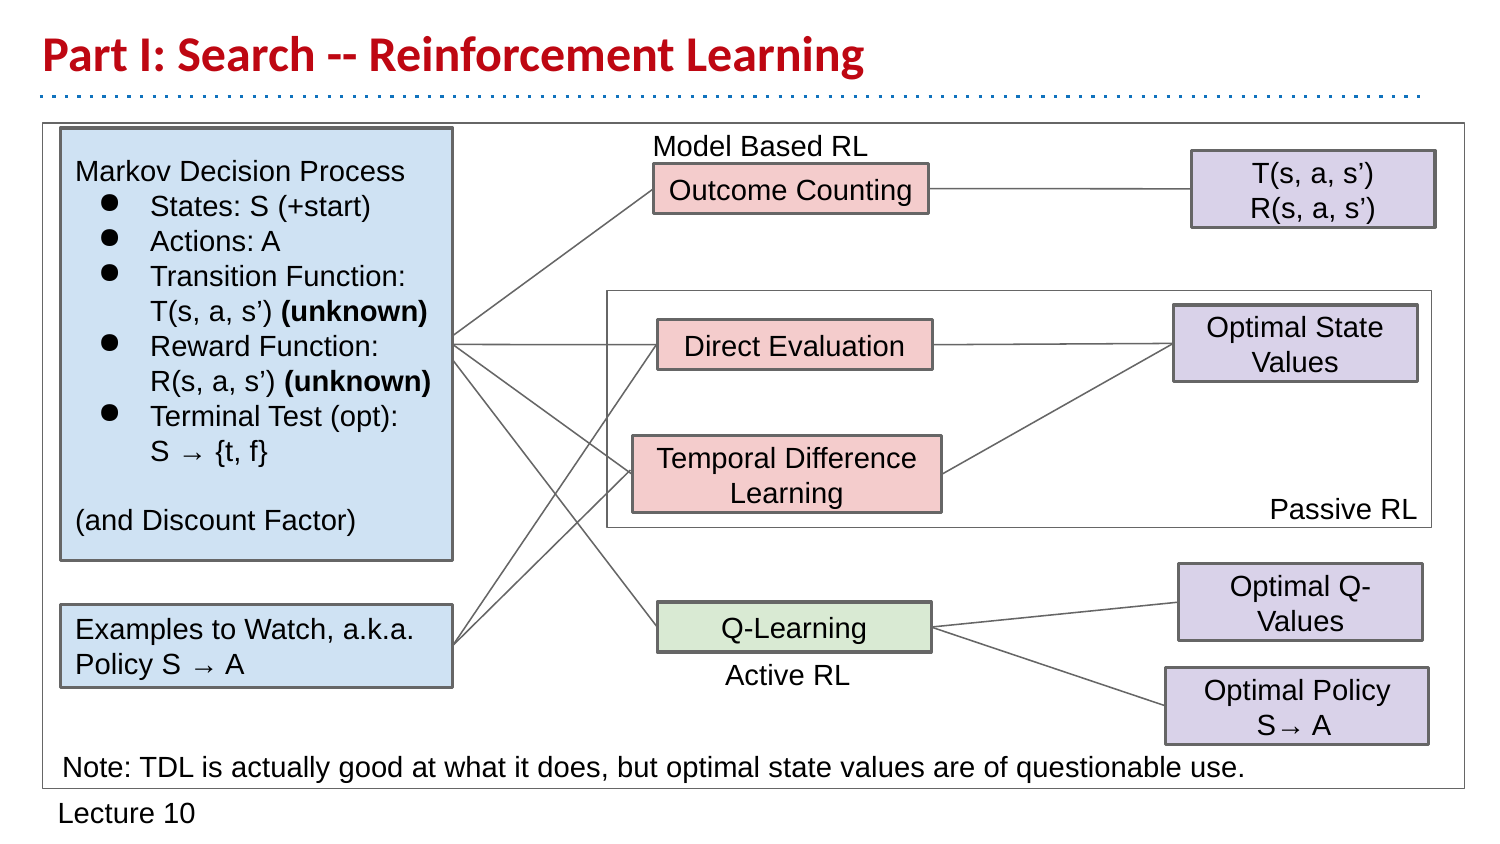

# Part I: Search -- Reinforcement Learning
Model Based RL

Markov Decision Process
States: S (+start)
Actions: A
Transition Function: T(s, a, s’) (unknown)
Reward Function:     R(s, a, s’) (unknown)
Terminal Test (opt):   S → {t, f}

(and Discount Factor)
T(s, a, s’)
R(s, a, s’)
Outcome Counting

Optimal State Values
Direct Evaluation
Temporal Difference Learning
Passive RL
Optimal Q-Values
Q-Learning
Examples to Watch, a.k.a. Policy S → A
Active RL
Optimal Policy S→ A
Note: TDL is actually good at what it does, but optimal state values are of questionable use.
Lecture 10